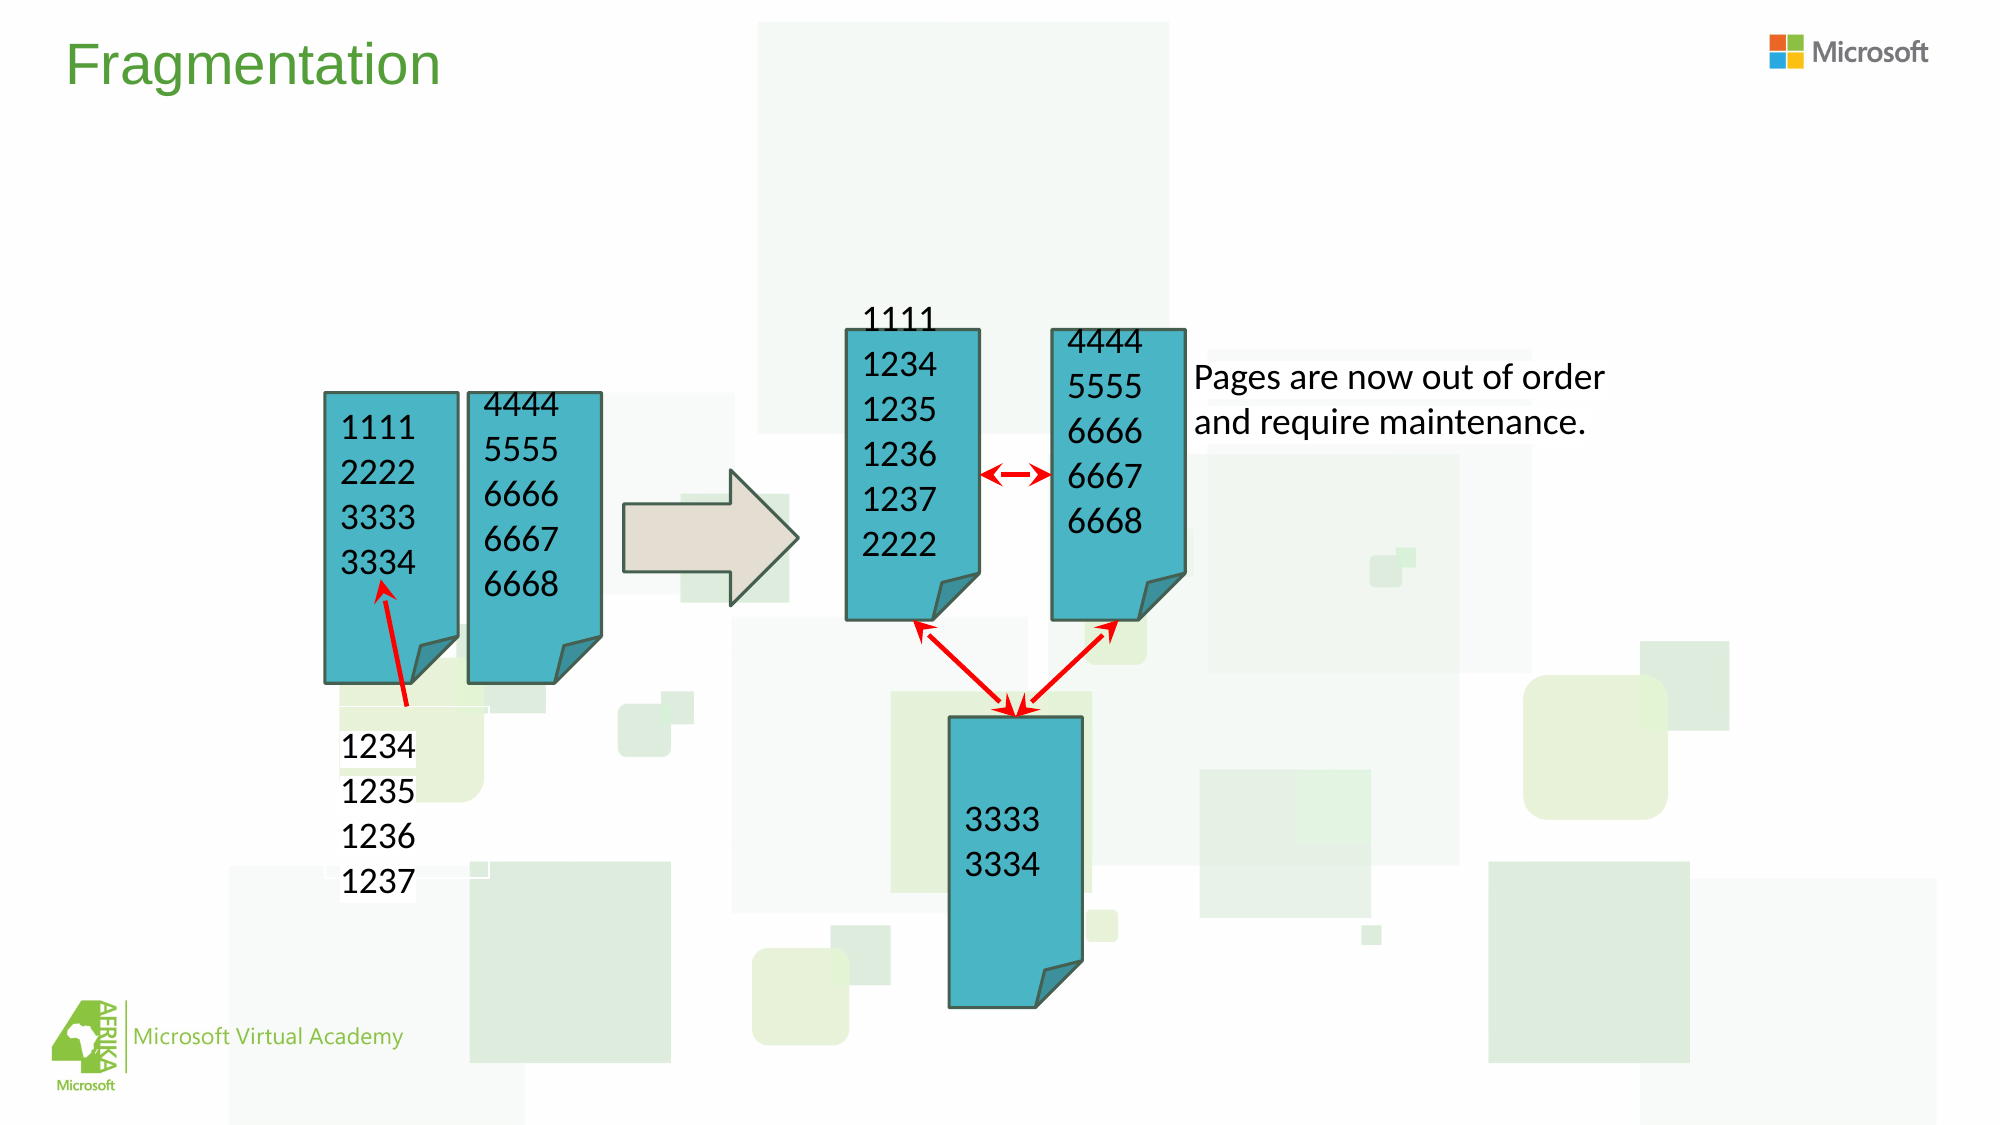

# Fragmentation

1111
1234
1235
1236
1237
2222
4444
5555
6666
6667
6668
Pages are now out of order and require maintenance.
1111
2222
3333
3334
4444
5555
6666
6667
6668

1234
1235
1236
1237
3333
3334